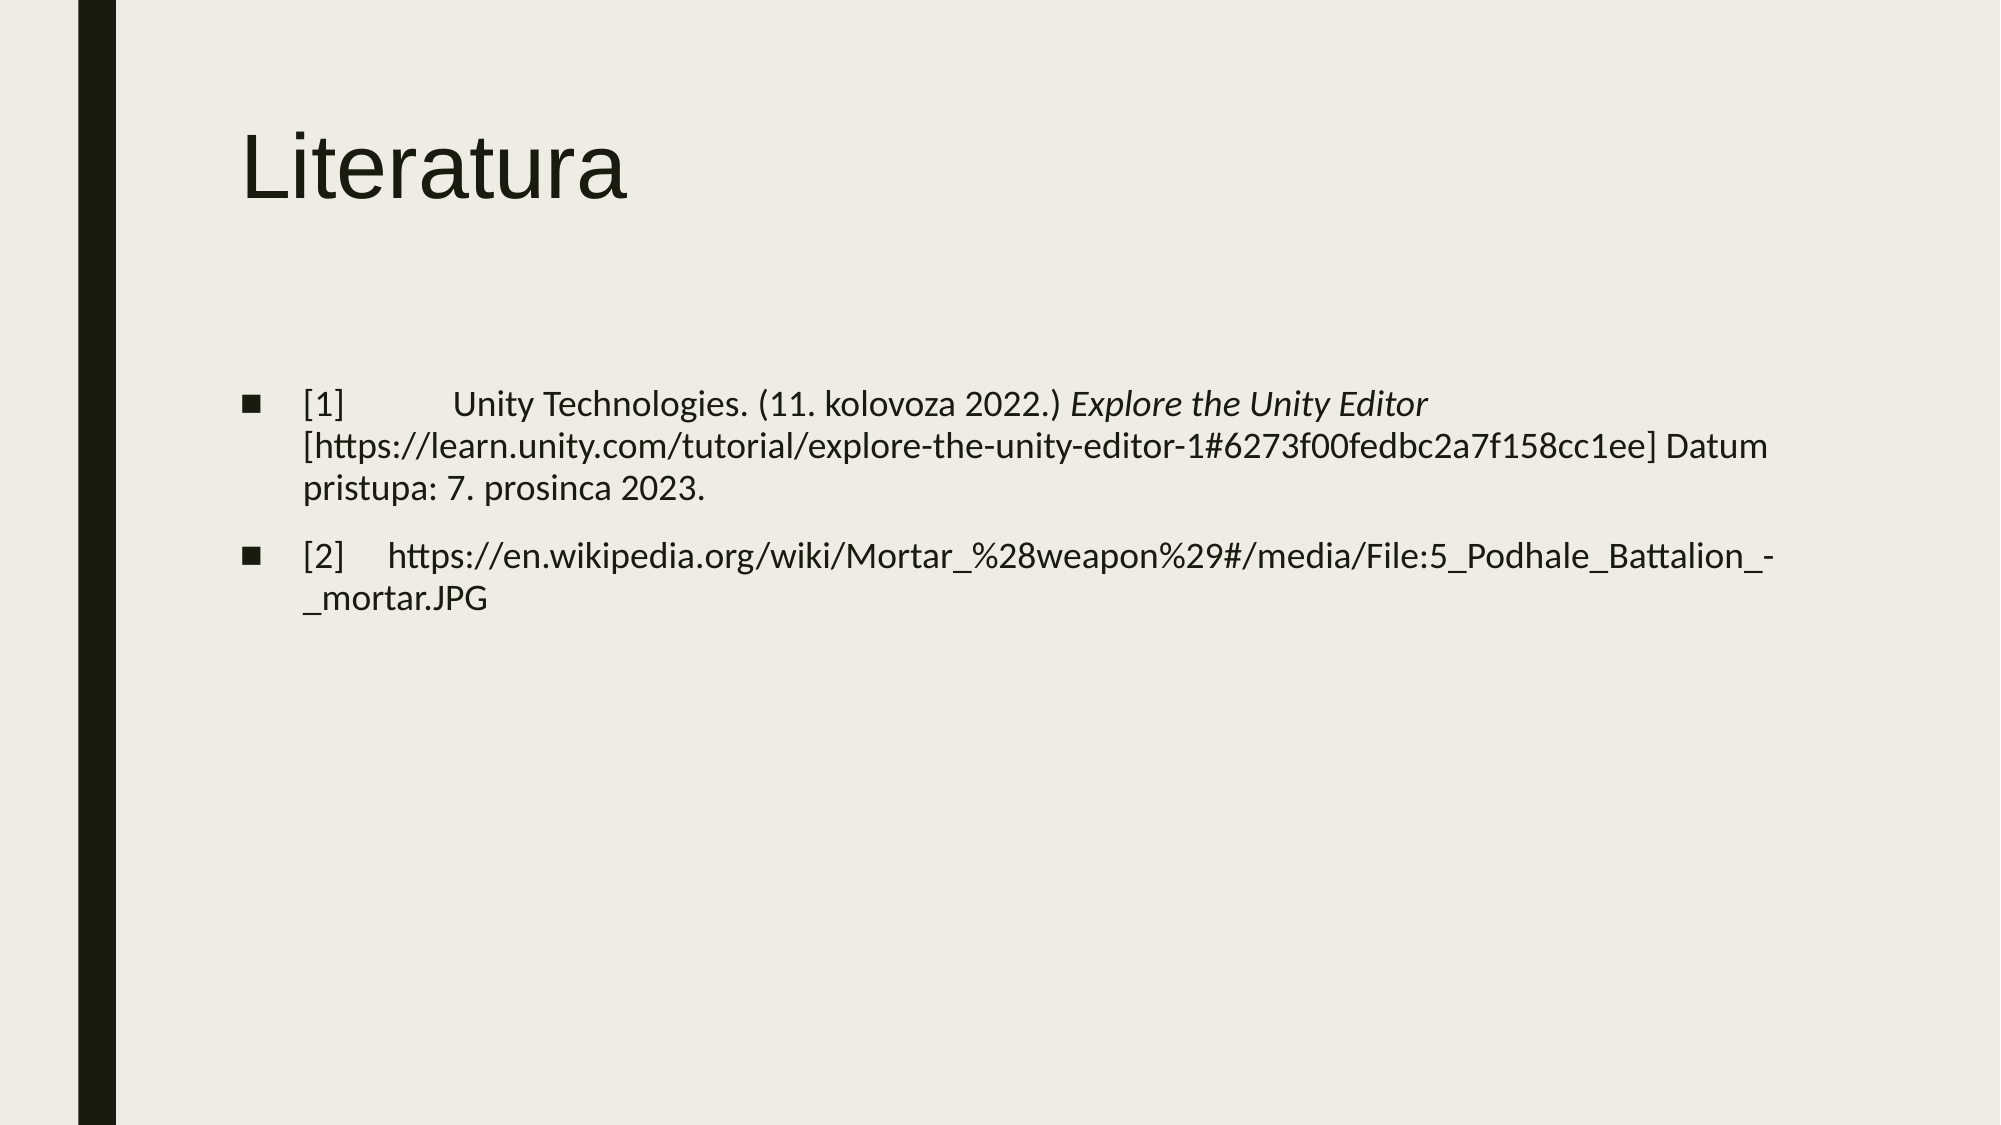

# Literatura
[1]	Unity Technologies. (11. kolovoza 2022.) Explore the Unity Editor [https://learn.unity.com/tutorial/explore-the-unity-editor-1#6273f00fedbc2a7f158cc1ee] Datum pristupa: 7. prosinca 2023.
[2]     https://en.wikipedia.org/wiki/Mortar_%28weapon%29#/media/File:5_Podhale_Battalion_-_mortar.JPG